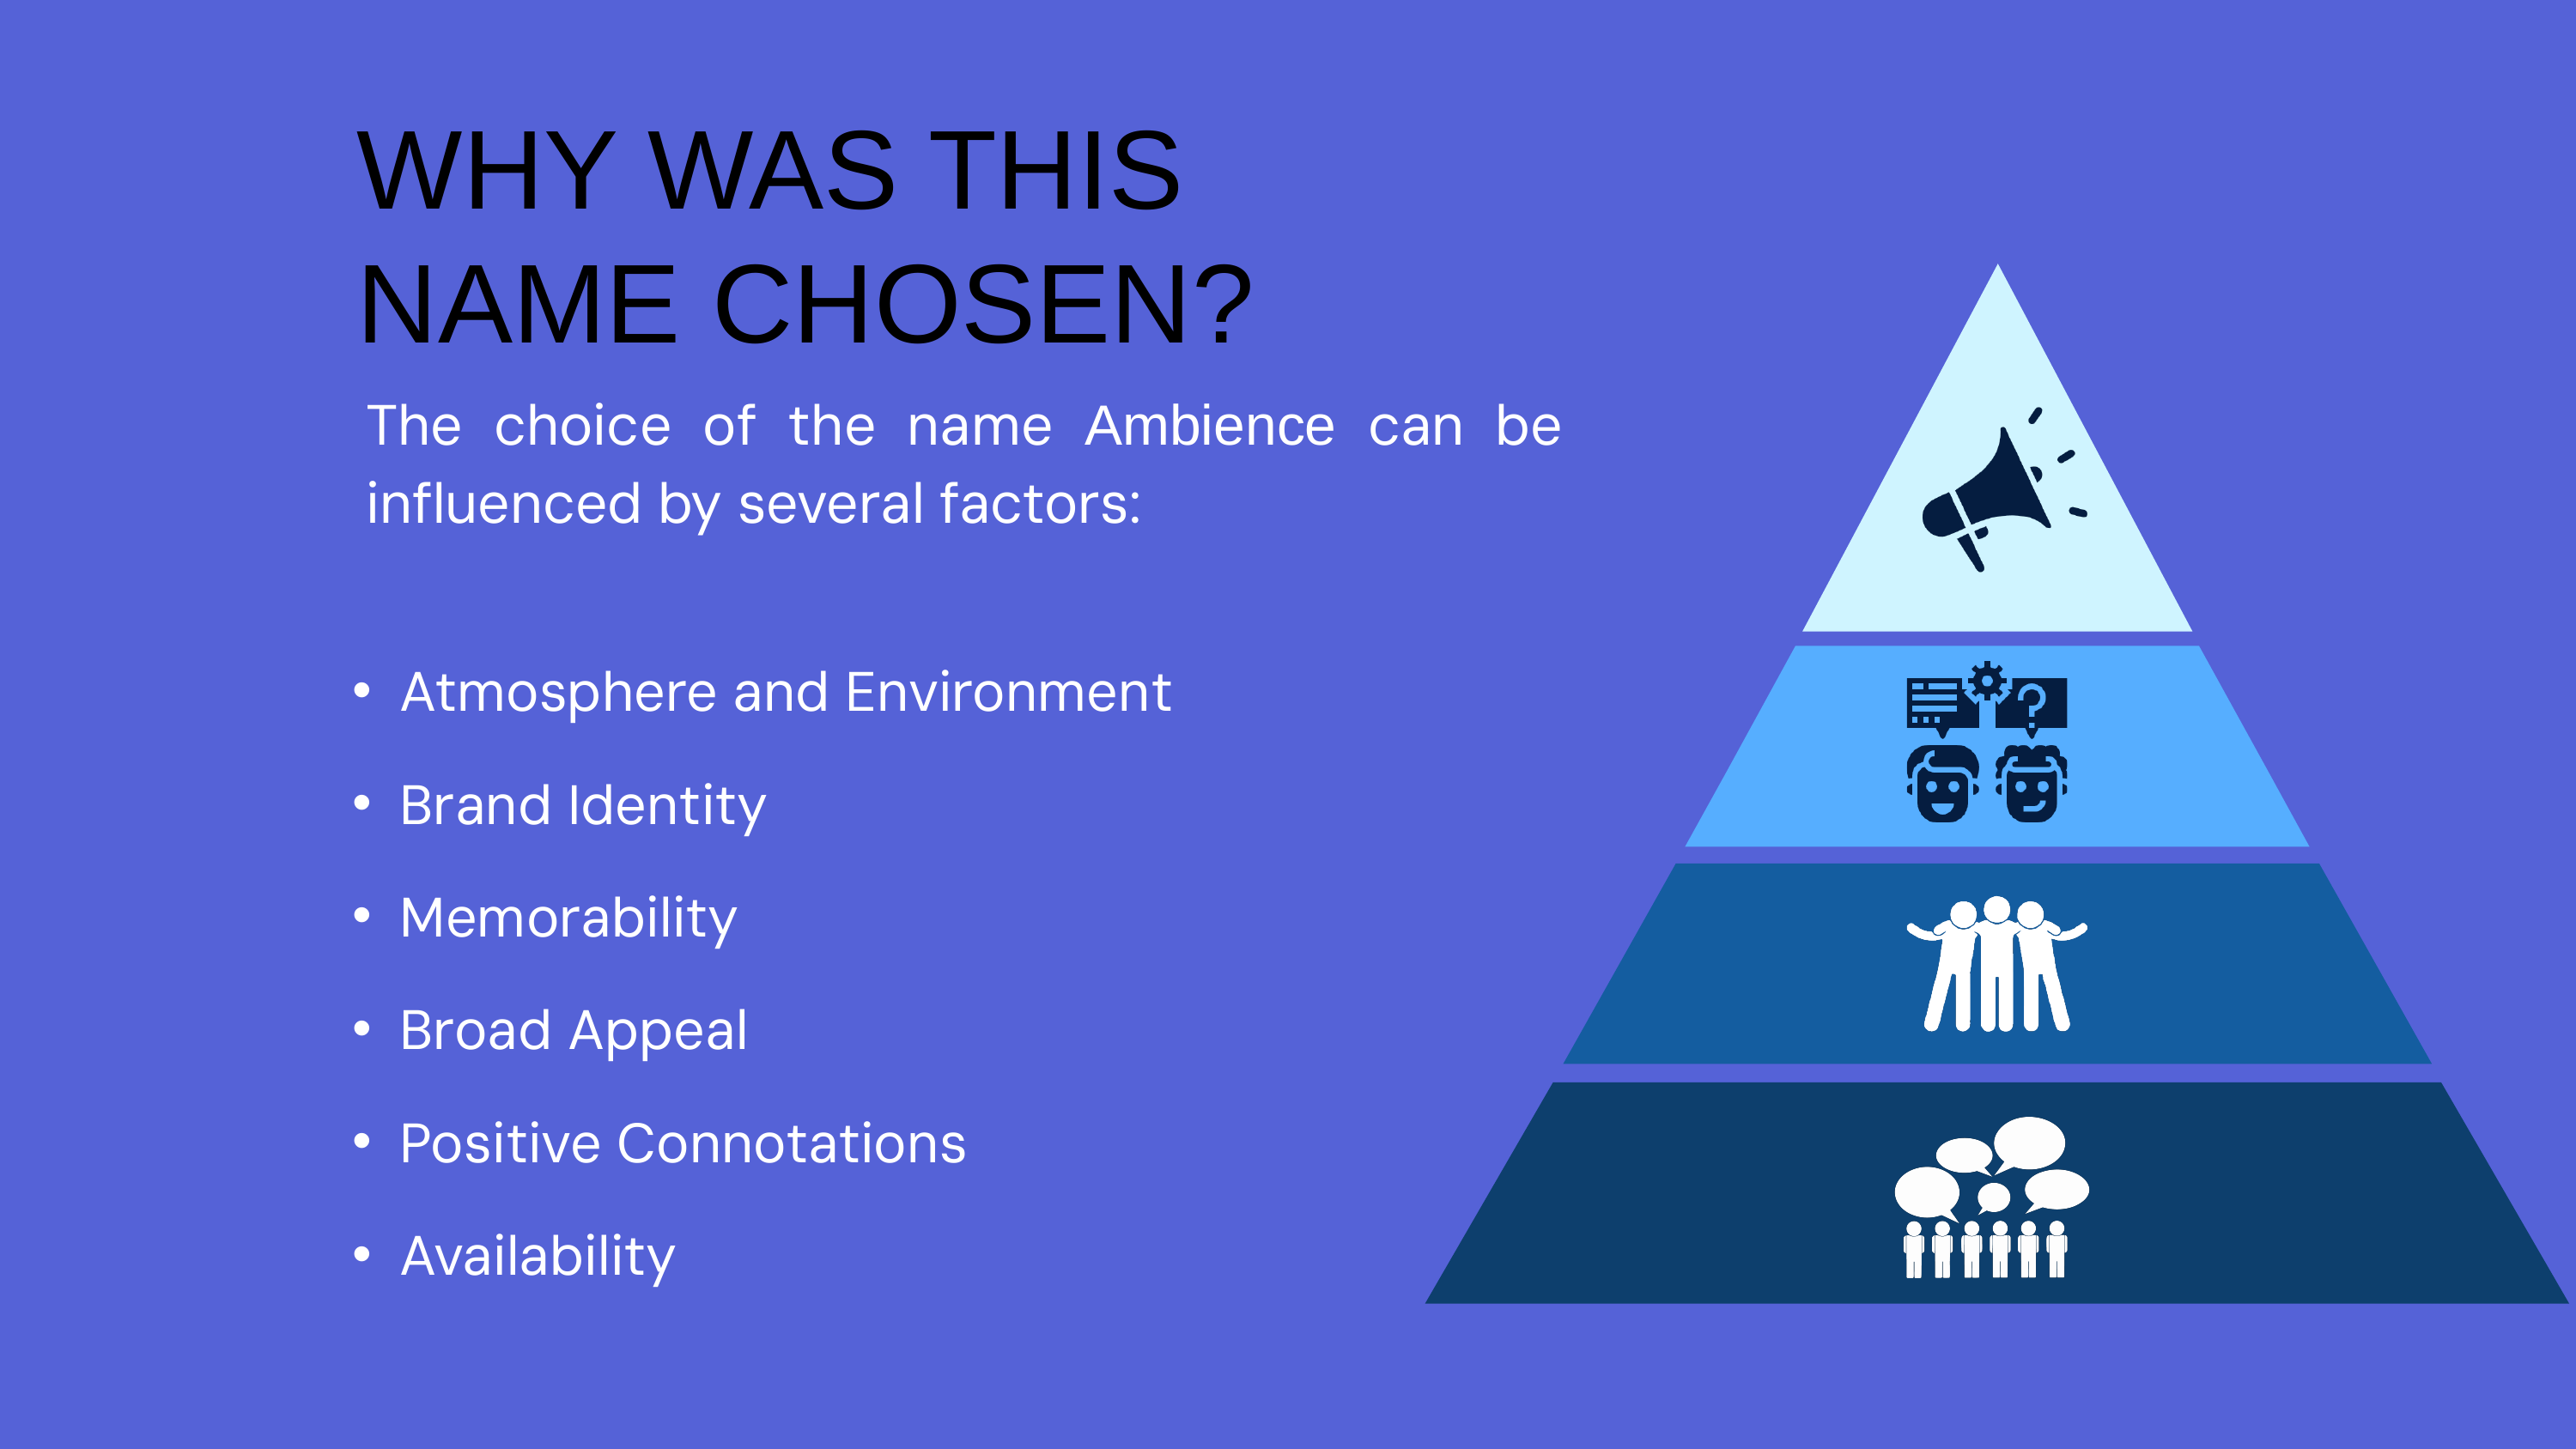

WHY WAS THIS NAME CHOSEN?

The choice of the name Ambience can be influenced by several factors:

Atmosphere and Environment
Brand Identity
Memorability
Broad Appeal
Positive Connotations
Availability